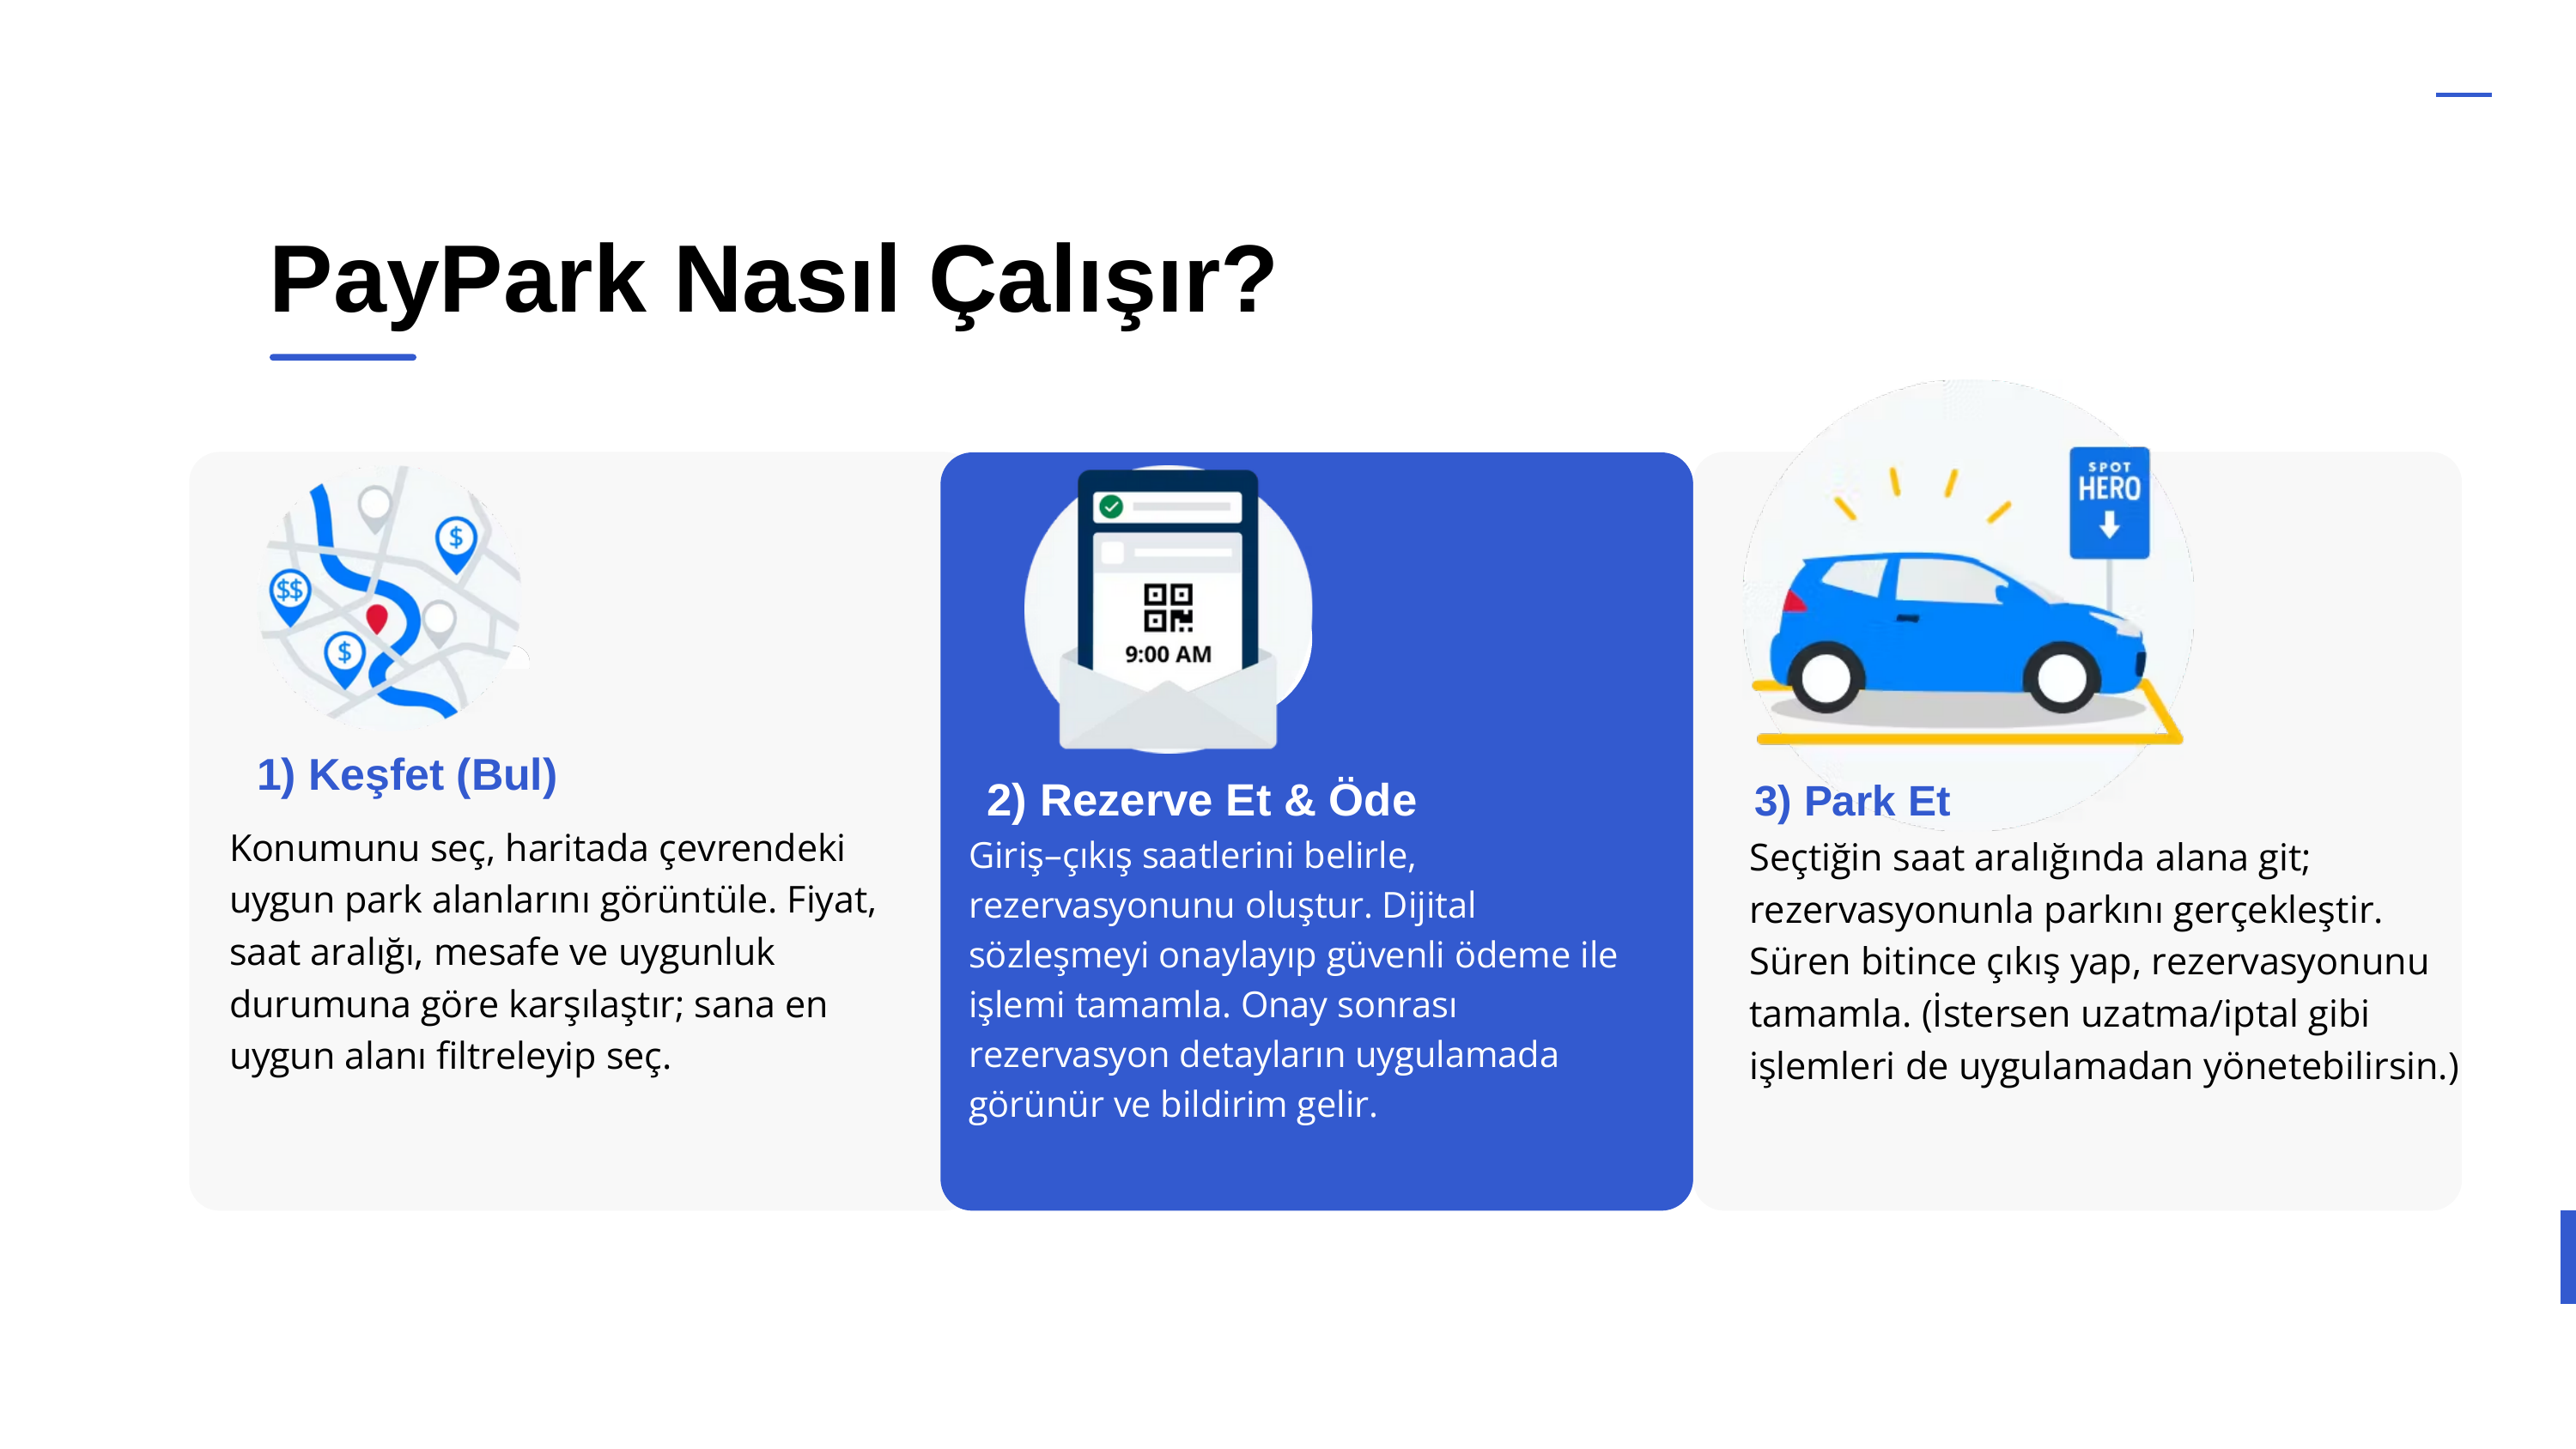

PayPark Nasıl Çalışır?

1) Keşfet (Bul)
2) Rezerve Et & Öde
 3) Park Et
Konumunu seç, haritada çevrendeki uygun park alanlarını görüntüle. Fiyat, saat aralığı, mesafe ve uygunluk durumuna göre karşılaştır; sana en uygun alanı filtreleyip seç.
Giriş–çıkış saatlerini belirle, rezervasyonunu oluştur. Dijital sözleşmeyi onaylayıp güvenli ödeme ile işlemi tamamla. Onay sonrası rezervasyon detayların uygulamada görünür ve bildirim gelir.
Seçtiğin saat aralığında alana git; rezervasyonunla parkını gerçekleştir. Süren bitince çıkış yap, rezervasyonunu tamamla. (İstersen uzatma/iptal gibi işlemleri de uygulamadan yönetebilirsin.)